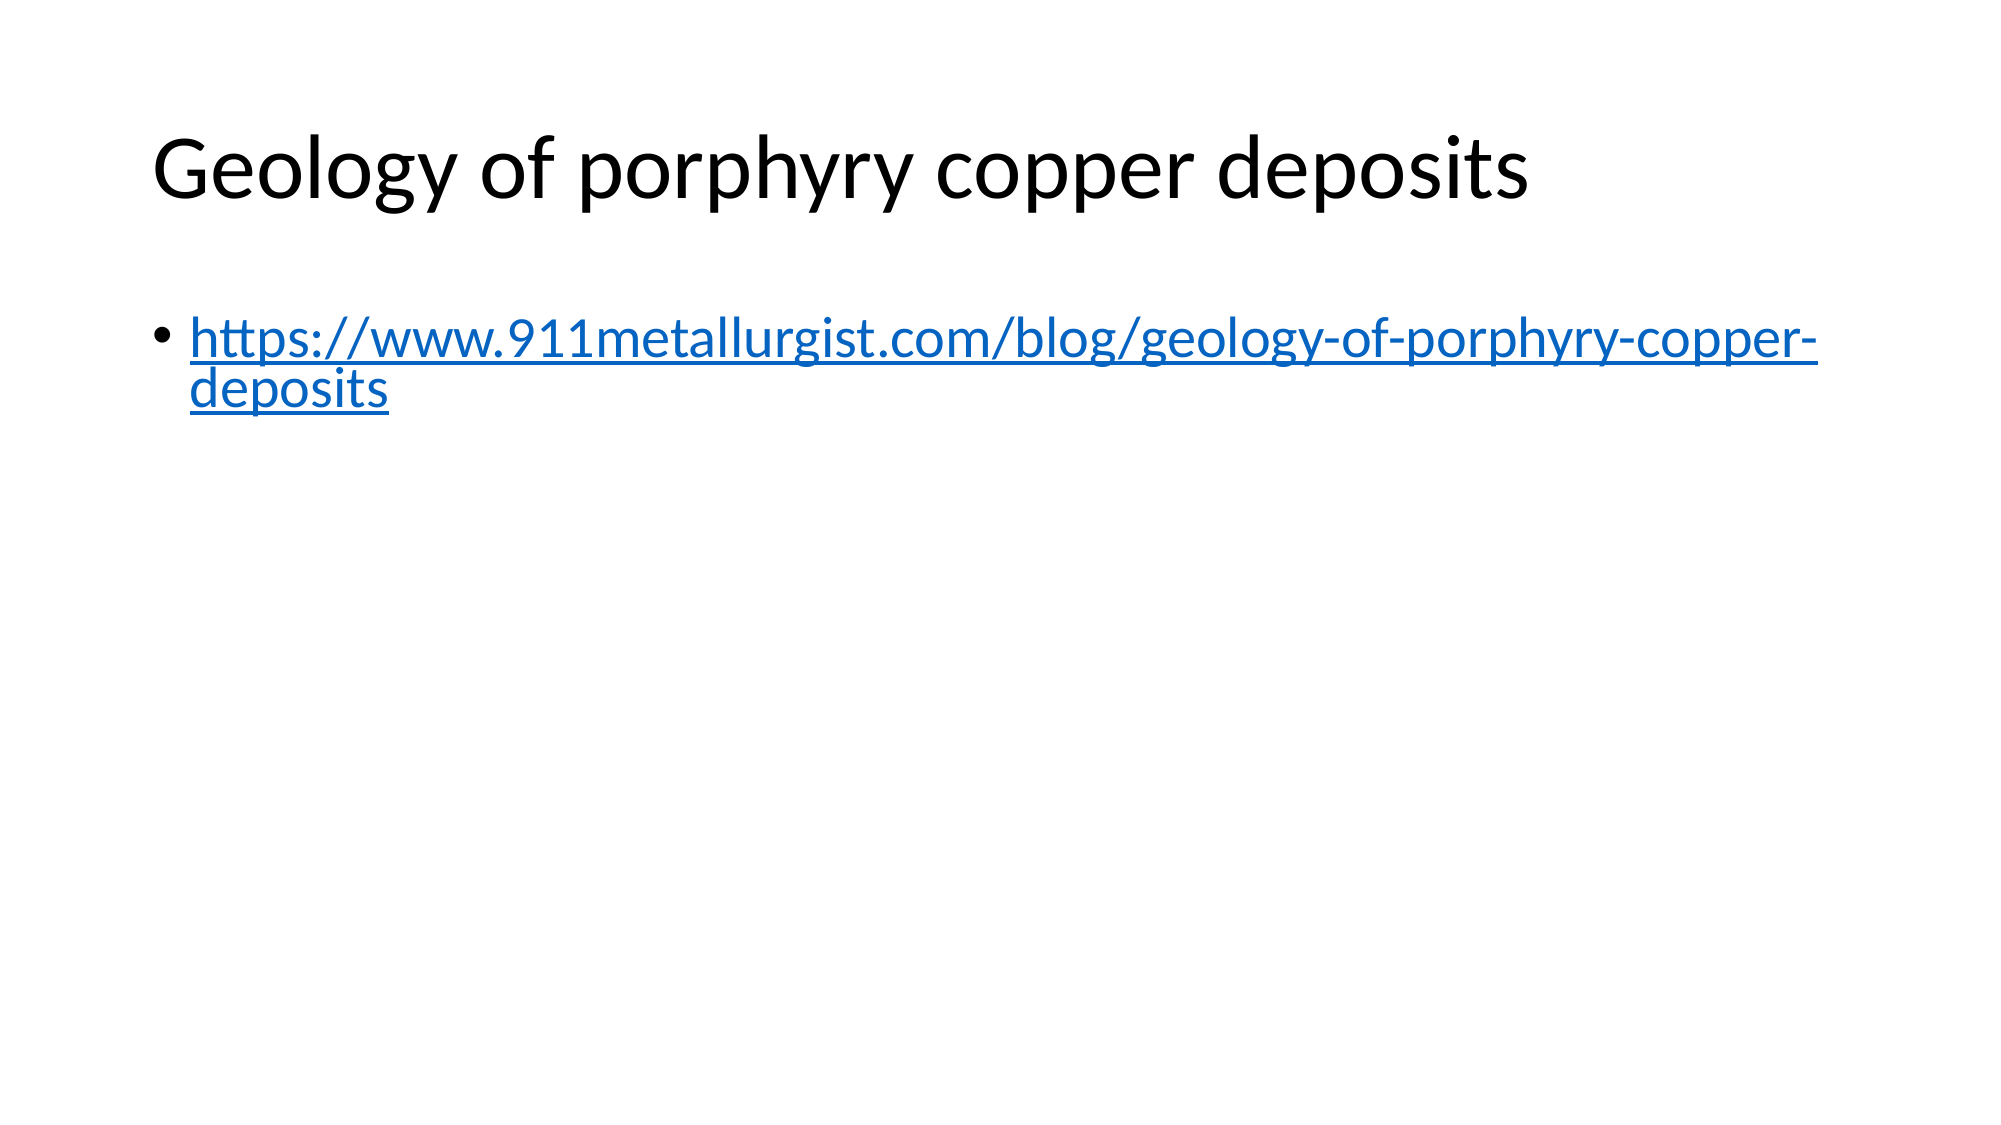

# Geology of porphyry copper deposits
https://www.911metallurgist.com/blog/geology-of-porphyry-copper-deposits